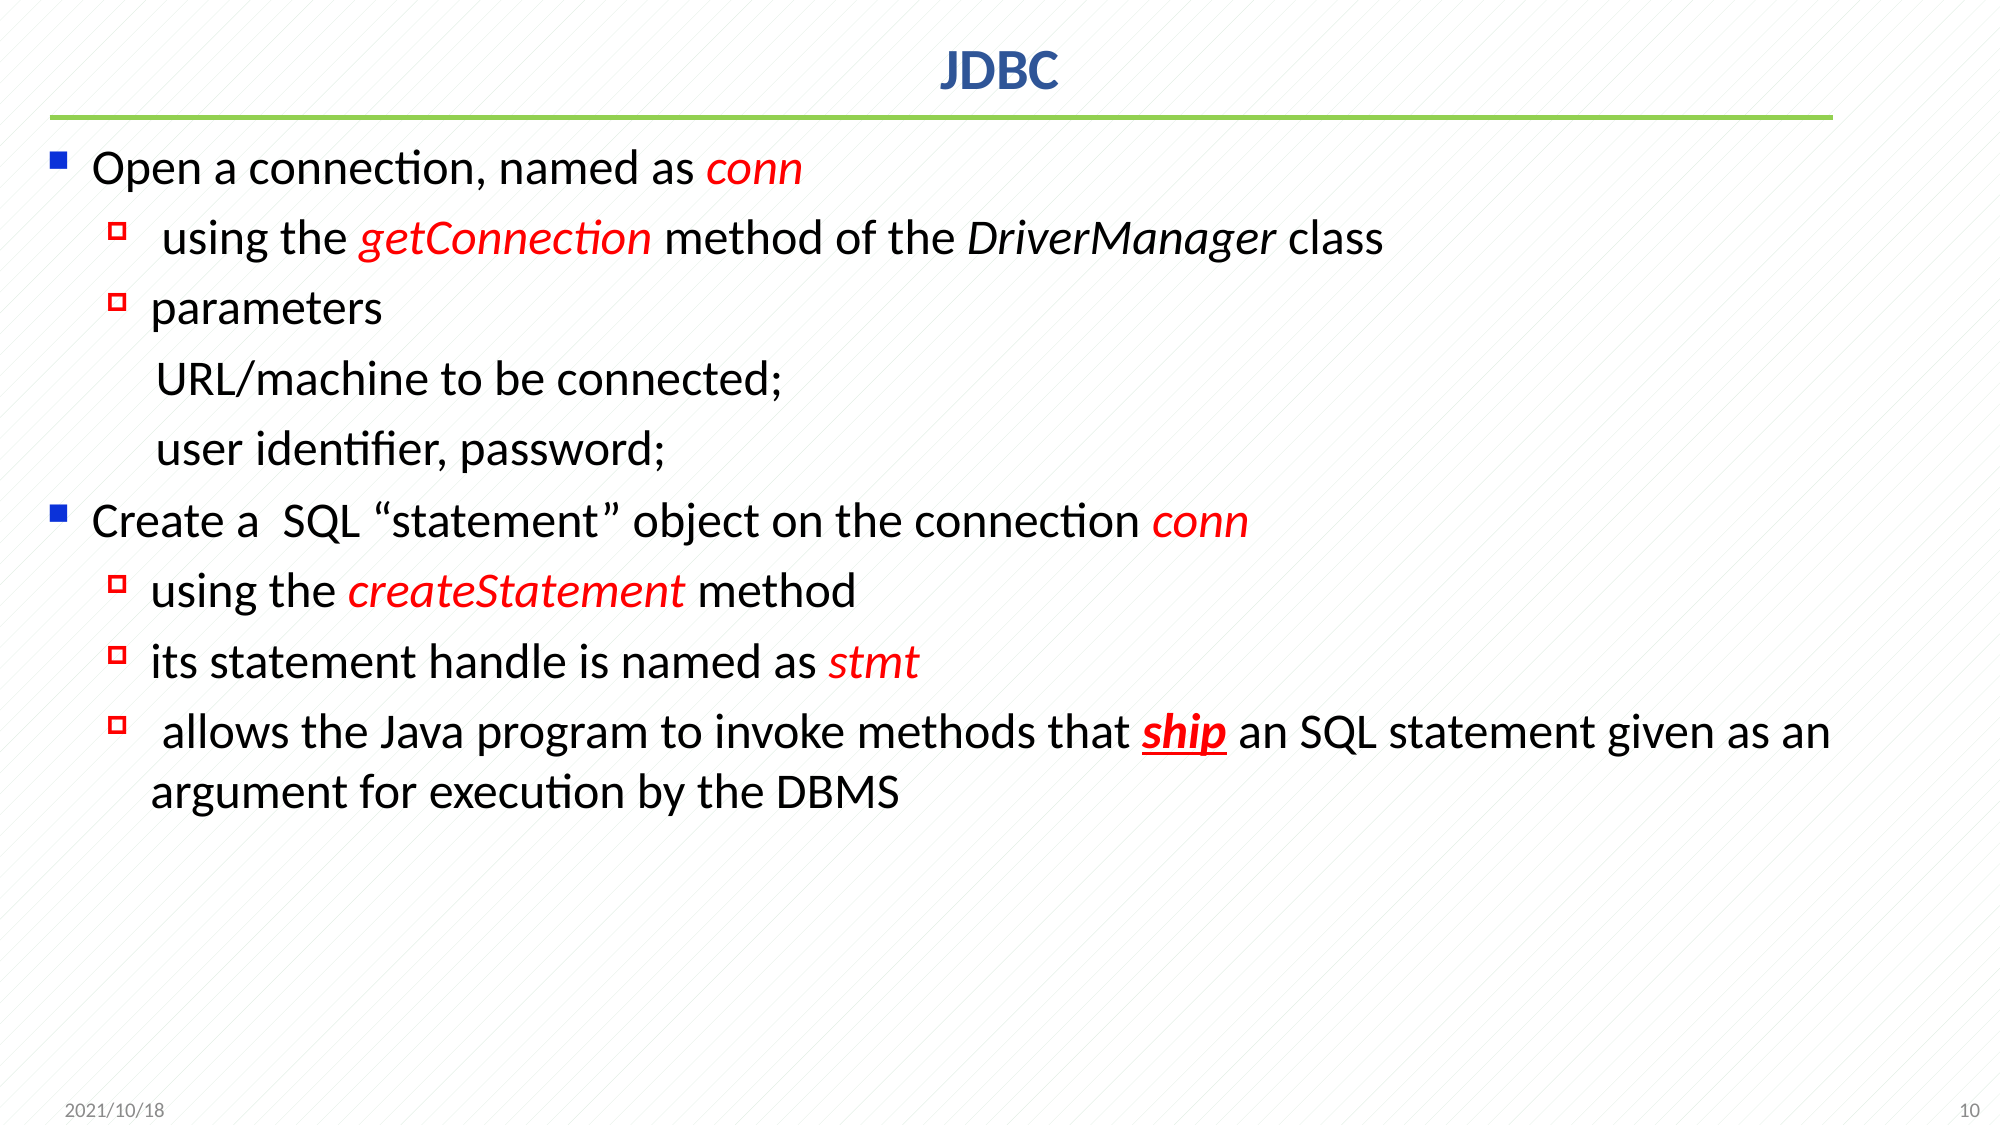

# JDBC
Open a connection, named as conn
 using the getConnection method of the DriverManager class
parameters
    URL/machine to be connected;
    user identifier, password;
Create a  SQL “statement” object on the connection conn
using the createStatement method
its statement handle is named as stmt
 allows the Java program to invoke methods that ship an SQL statement given as an argument for execution by the DBMS

10
2021/10/18